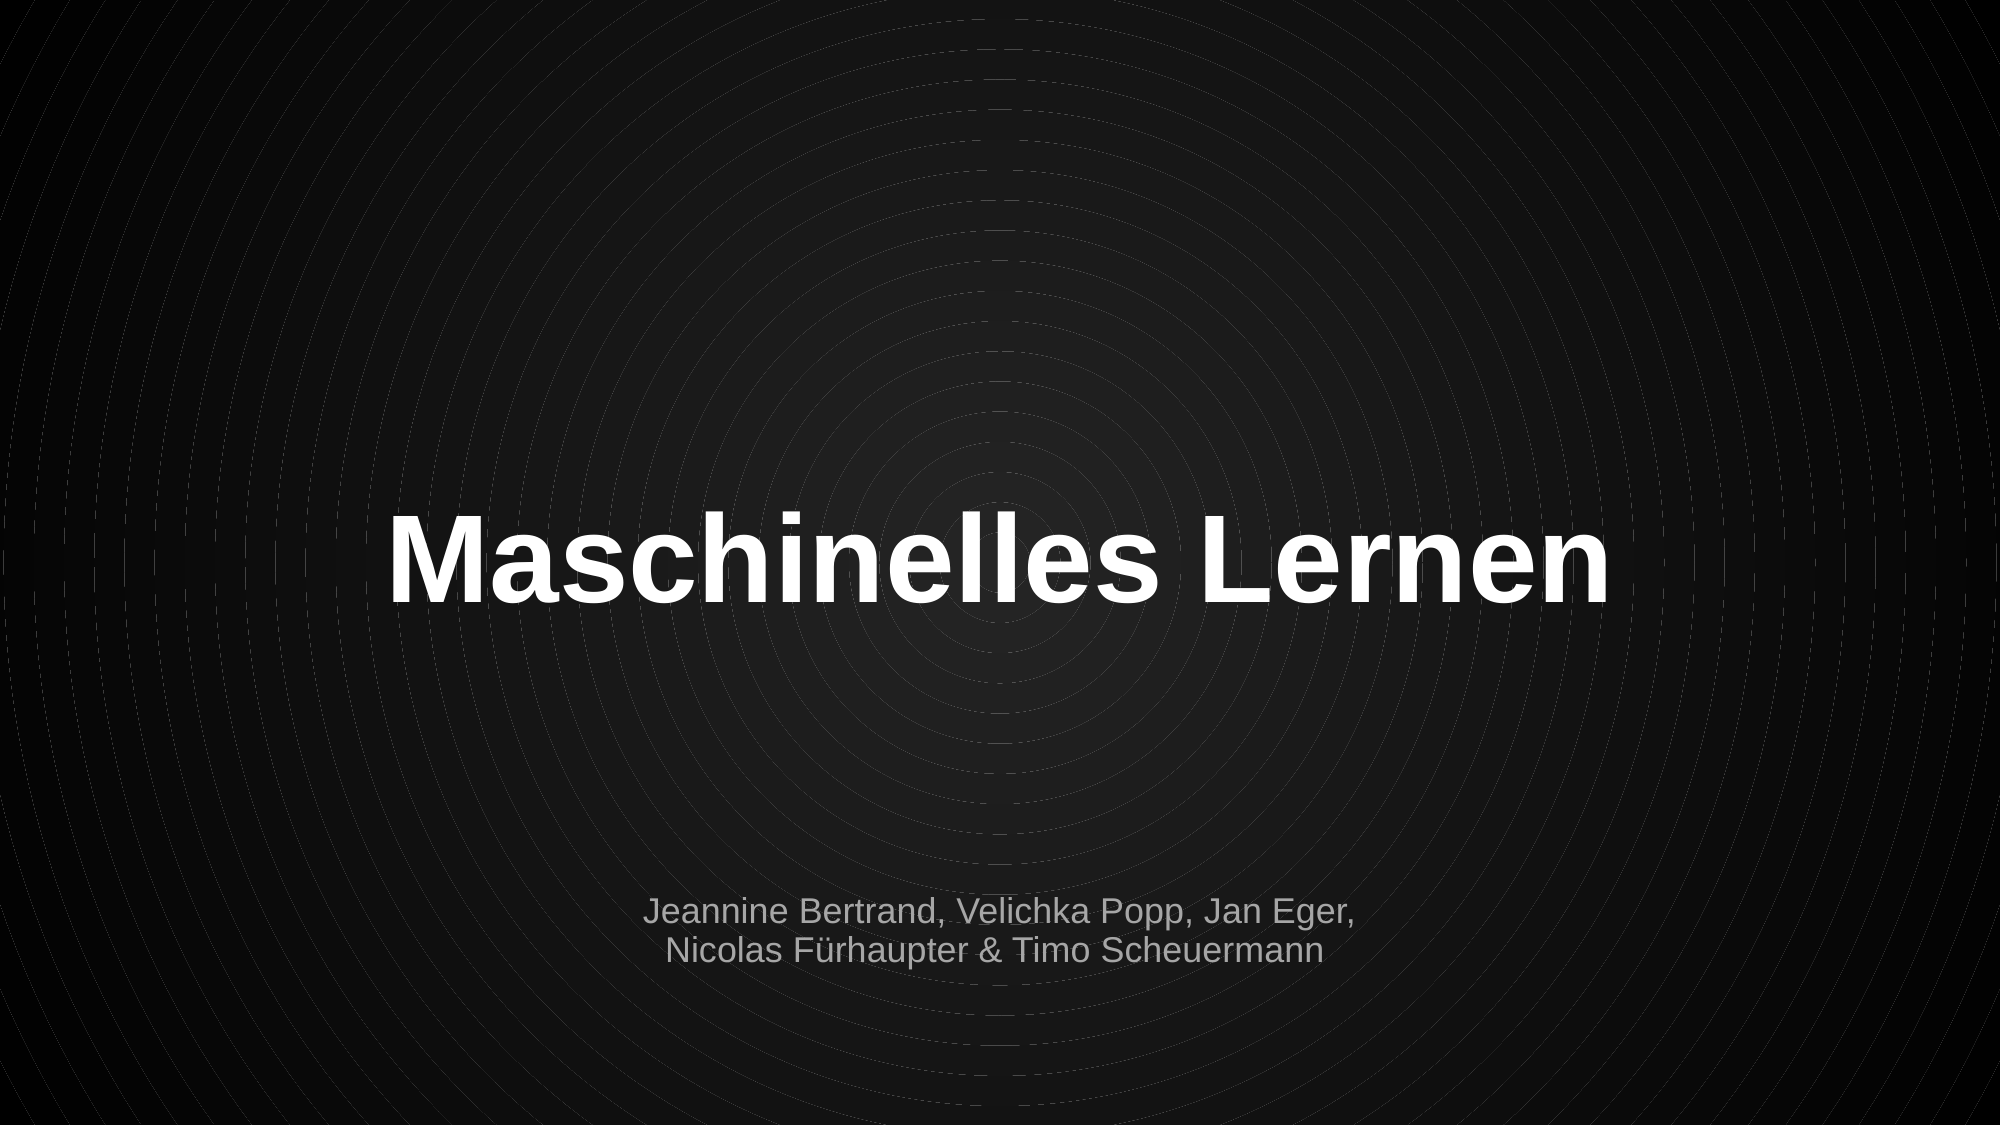

# Maschinelles Lernen
Jeannine Bertrand, Velichka Popp, Jan Eger, Nicolas Fürhaupter & Timo Scheuermann